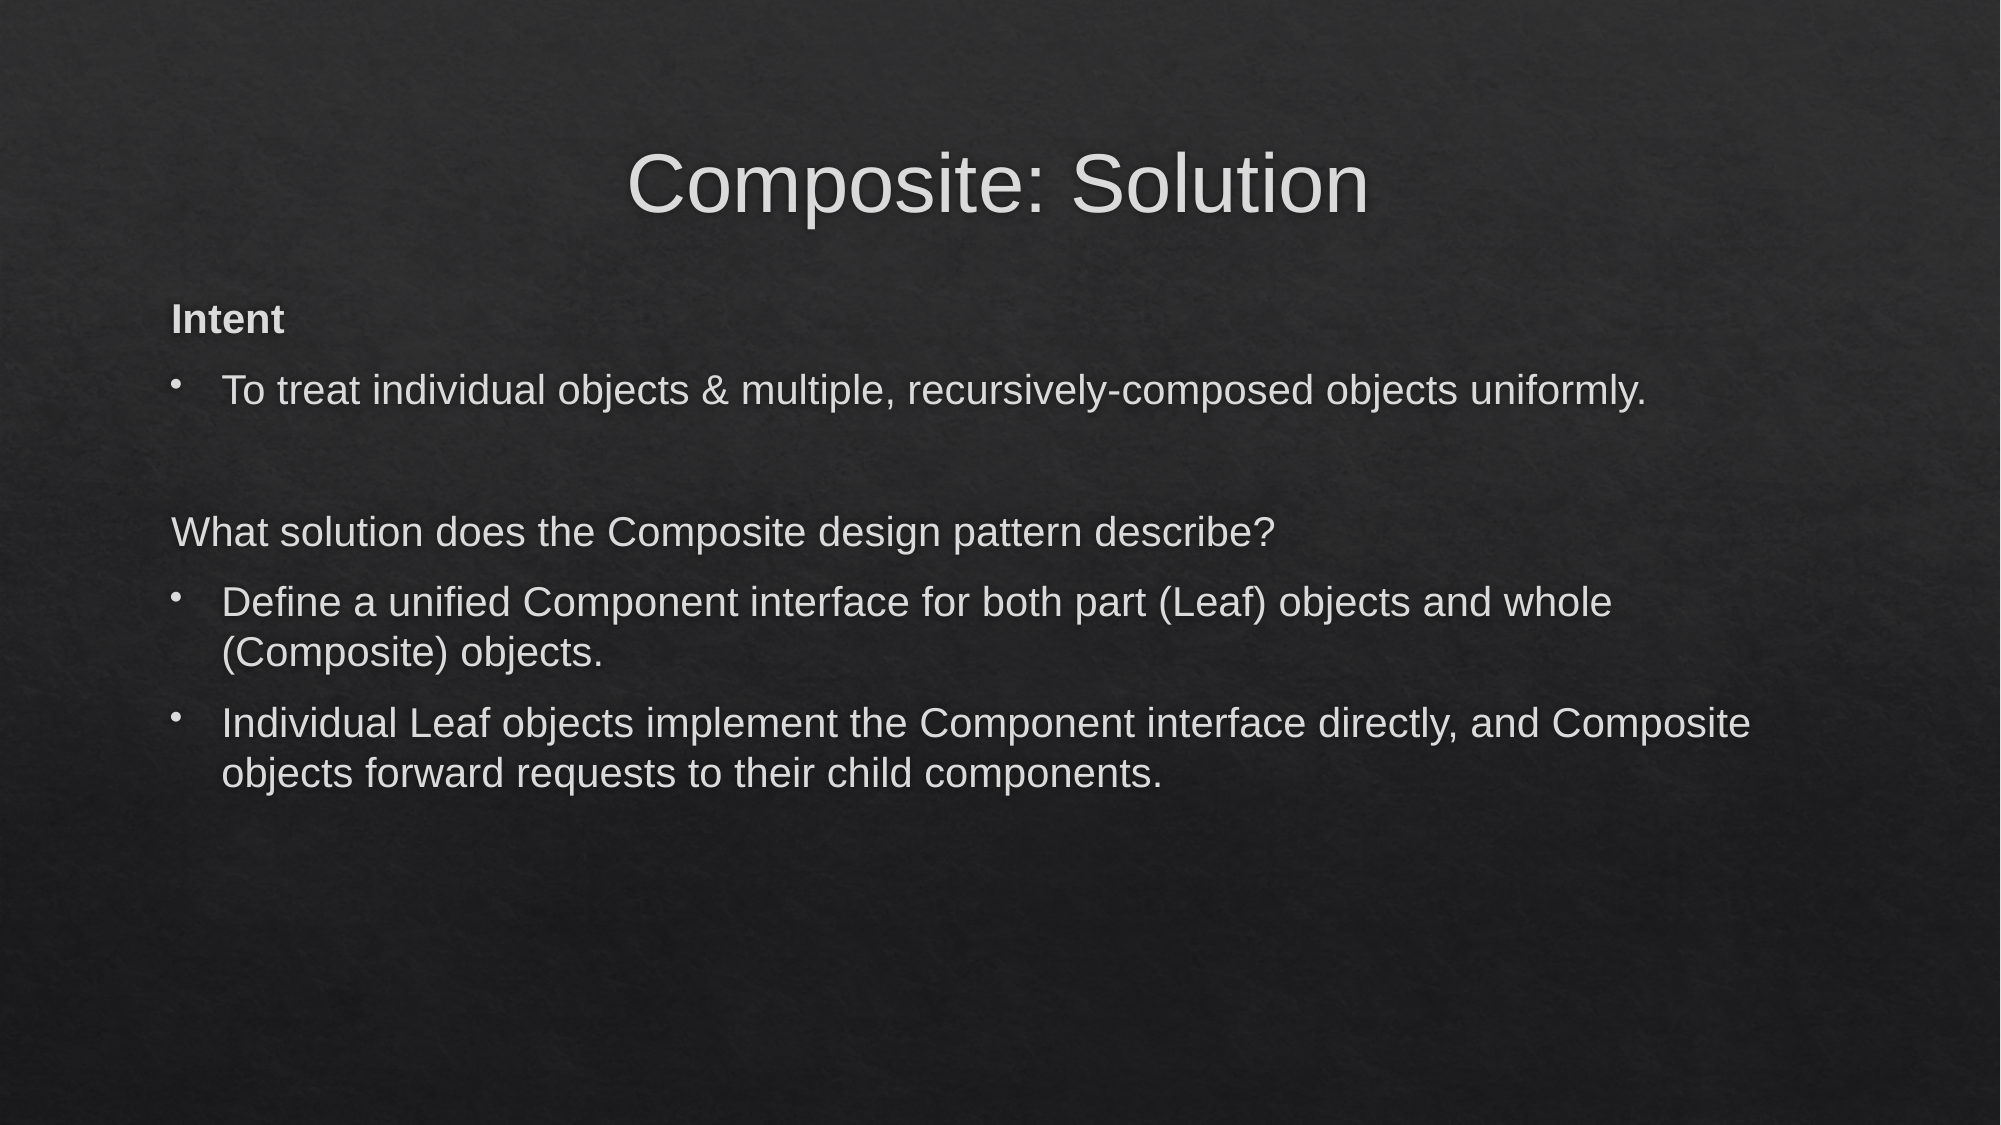

# Composite: Solution
Intent
To treat individual objects & multiple, recursively-composed objects uniformly.

What solution does the Composite design pattern describe?
Define a unified Component interface for both part (Leaf) objects and whole (Composite) objects.
Individual Leaf objects implement the Component interface directly, and Composite objects forward requests to their child components.